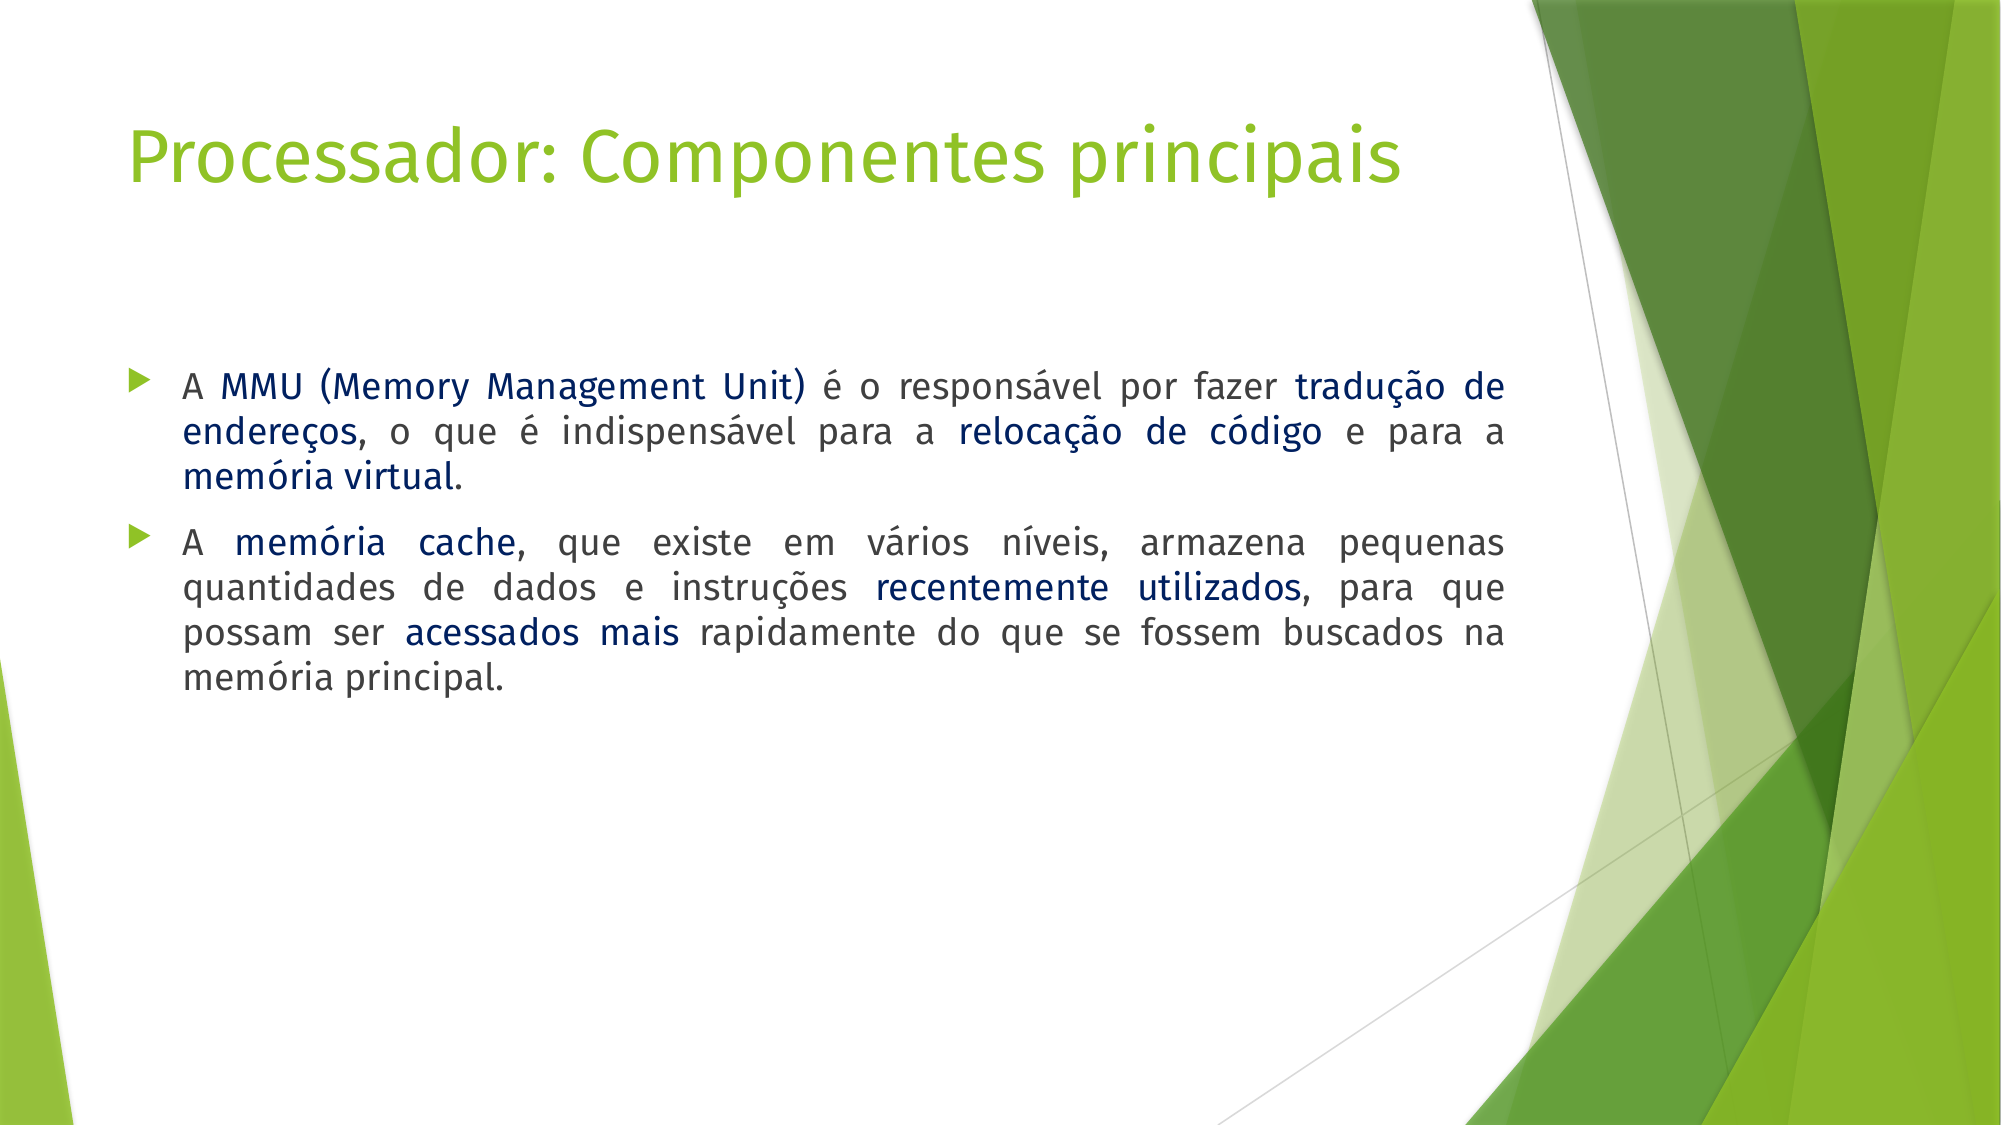

# Processador: Componentes principais
A MMU (Memory Management Unit) é o responsável por fazer tradução de endereços, o que é indispensável para a relocação de código e para a memória virtual.
A memória cache, que existe em vários níveis, armazena pequenas quantidades de dados e instruções recentemente utilizados, para que possam ser acessados mais rapidamente do que se fossem buscados na memória principal.